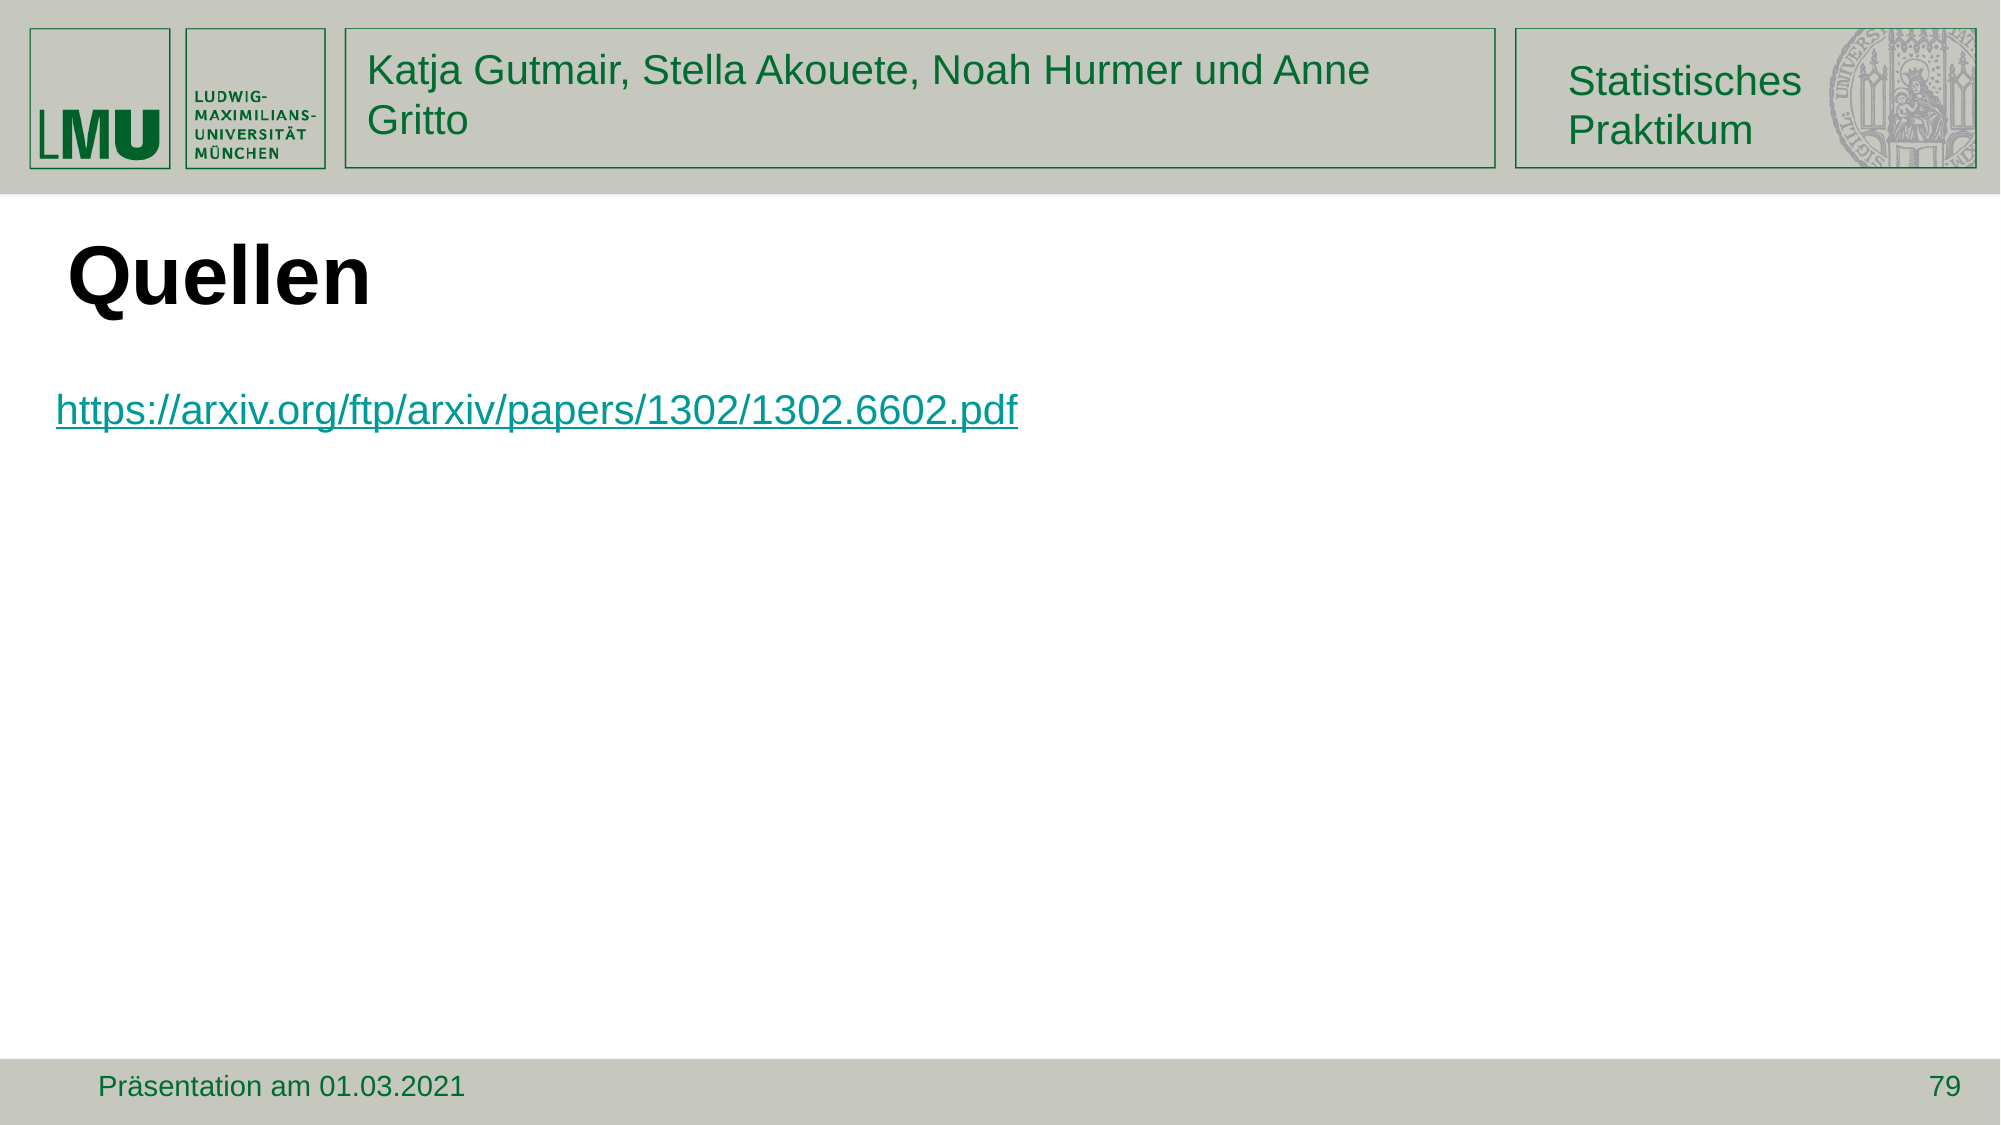

Statistisches
Praktikum
Katja Gutmair, Stella Akouete, Noah Hurmer und Anne Gritto
Quellen

https://arxiv.org/ftp/arxiv/papers/1302/1302.6602.pdf

Präsentation am 01.03.2021
79